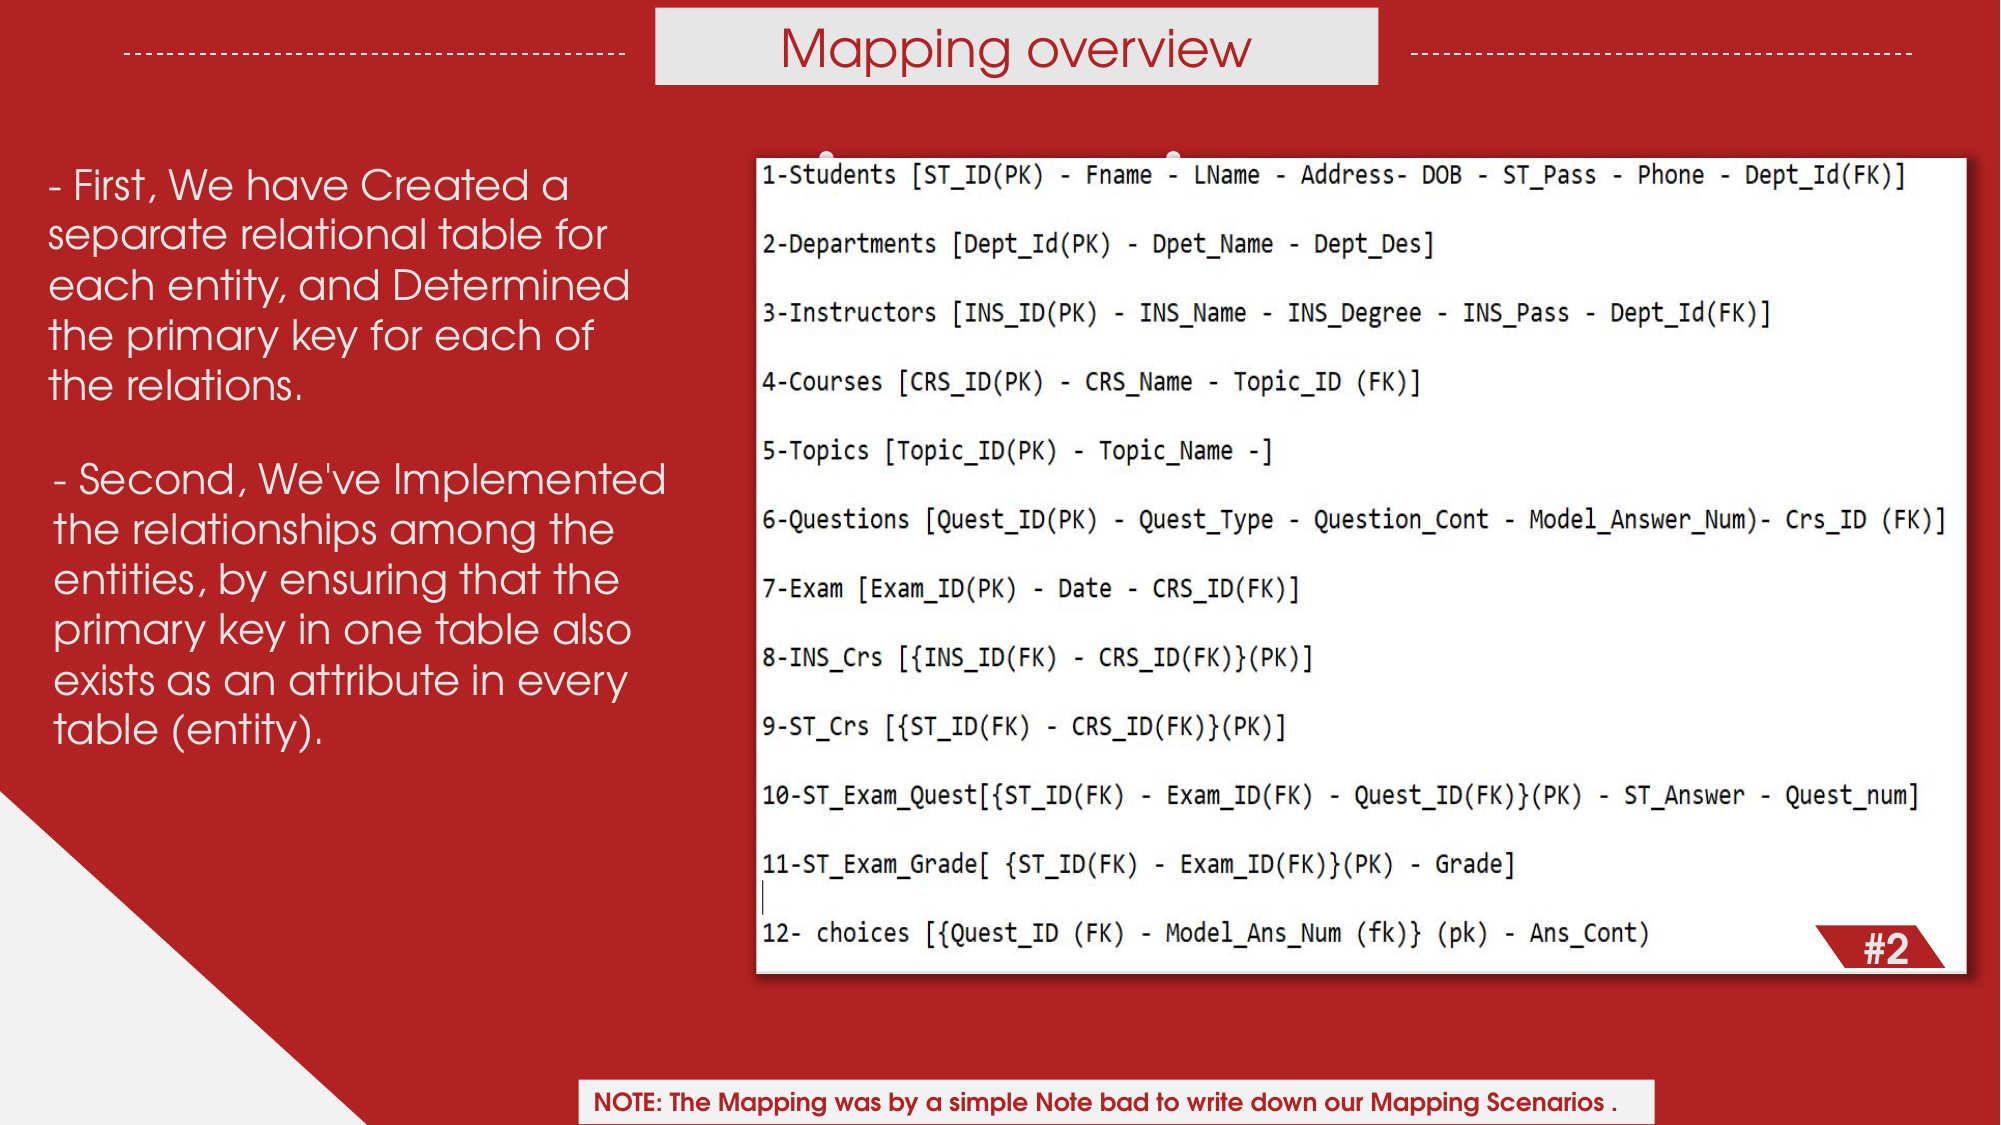

Mapping overview
- First, We have Created a separate relational table for each entity, and Determined the primary key for each of the relations.

- Second, We've Implemented the relationships among the entities, by ensuring that the primary key in one table also exists as an attribute in every table (entity).

#2

NOTE: The Mapping was by a simple Note bad to write down our Mapping Scenarios .